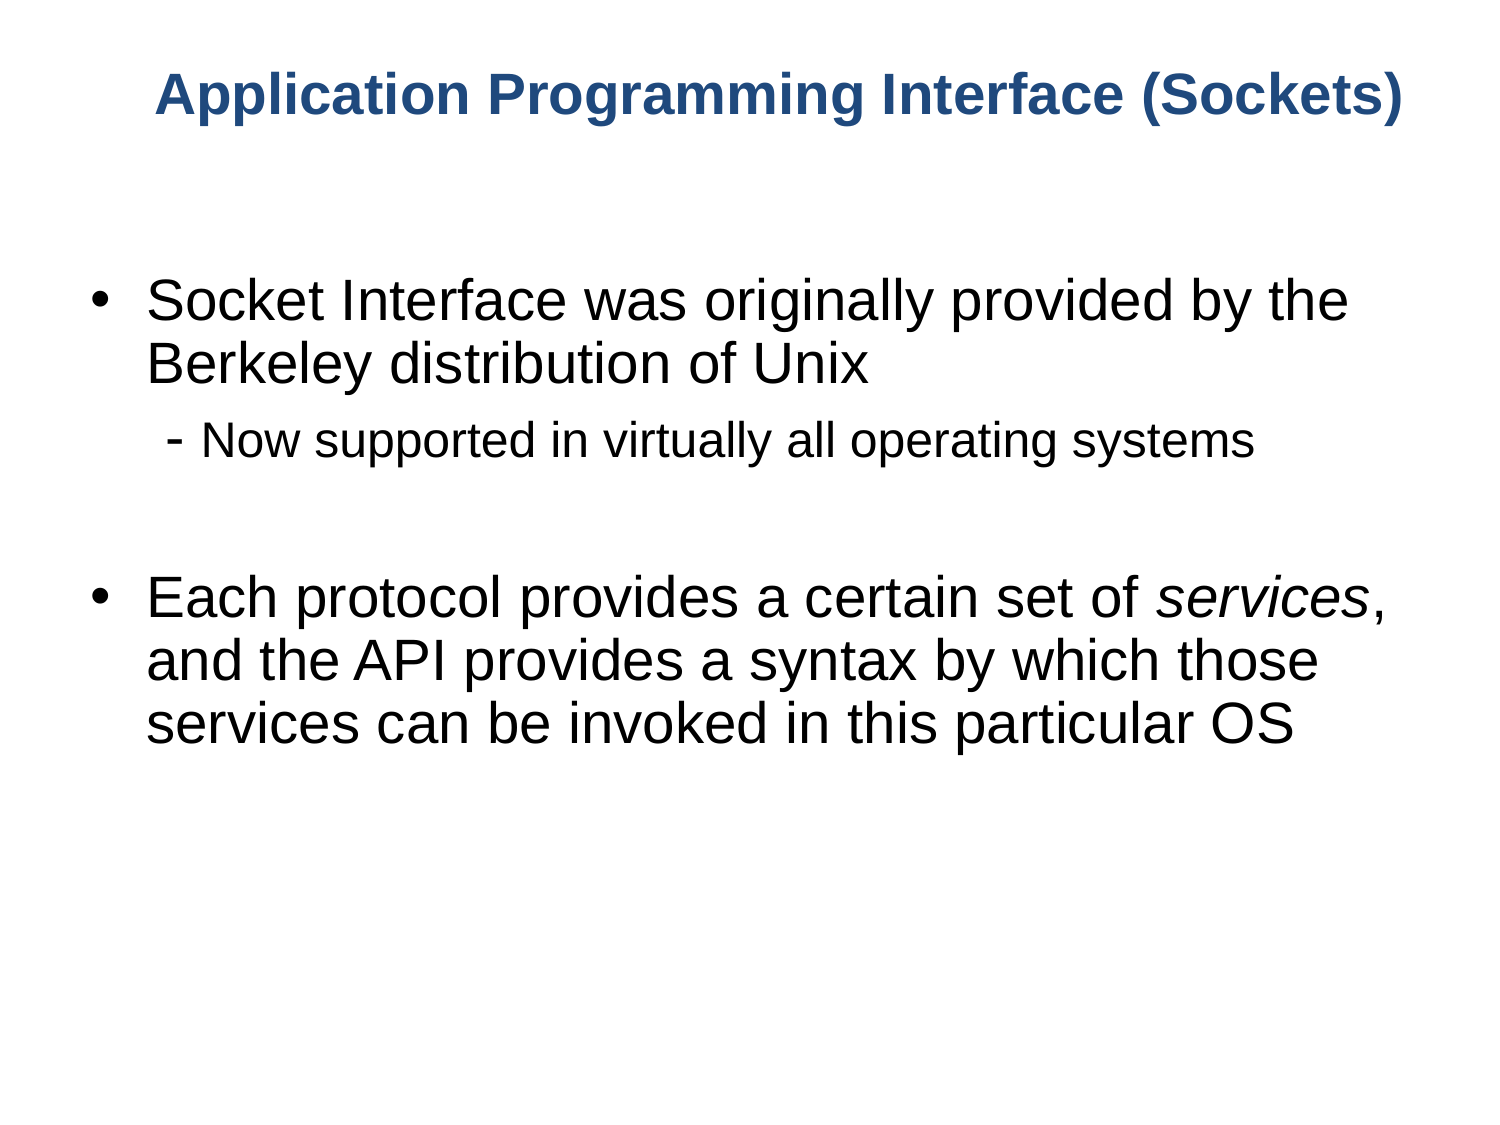

# Application Programming Interface (Sockets)
Socket Interface was originally provided by the Berkeley distribution of Unix
- Now supported in virtually all operating systems

Each protocol provides a certain set of services, and the API provides a syntax by which those services can be invoked in this particular OS